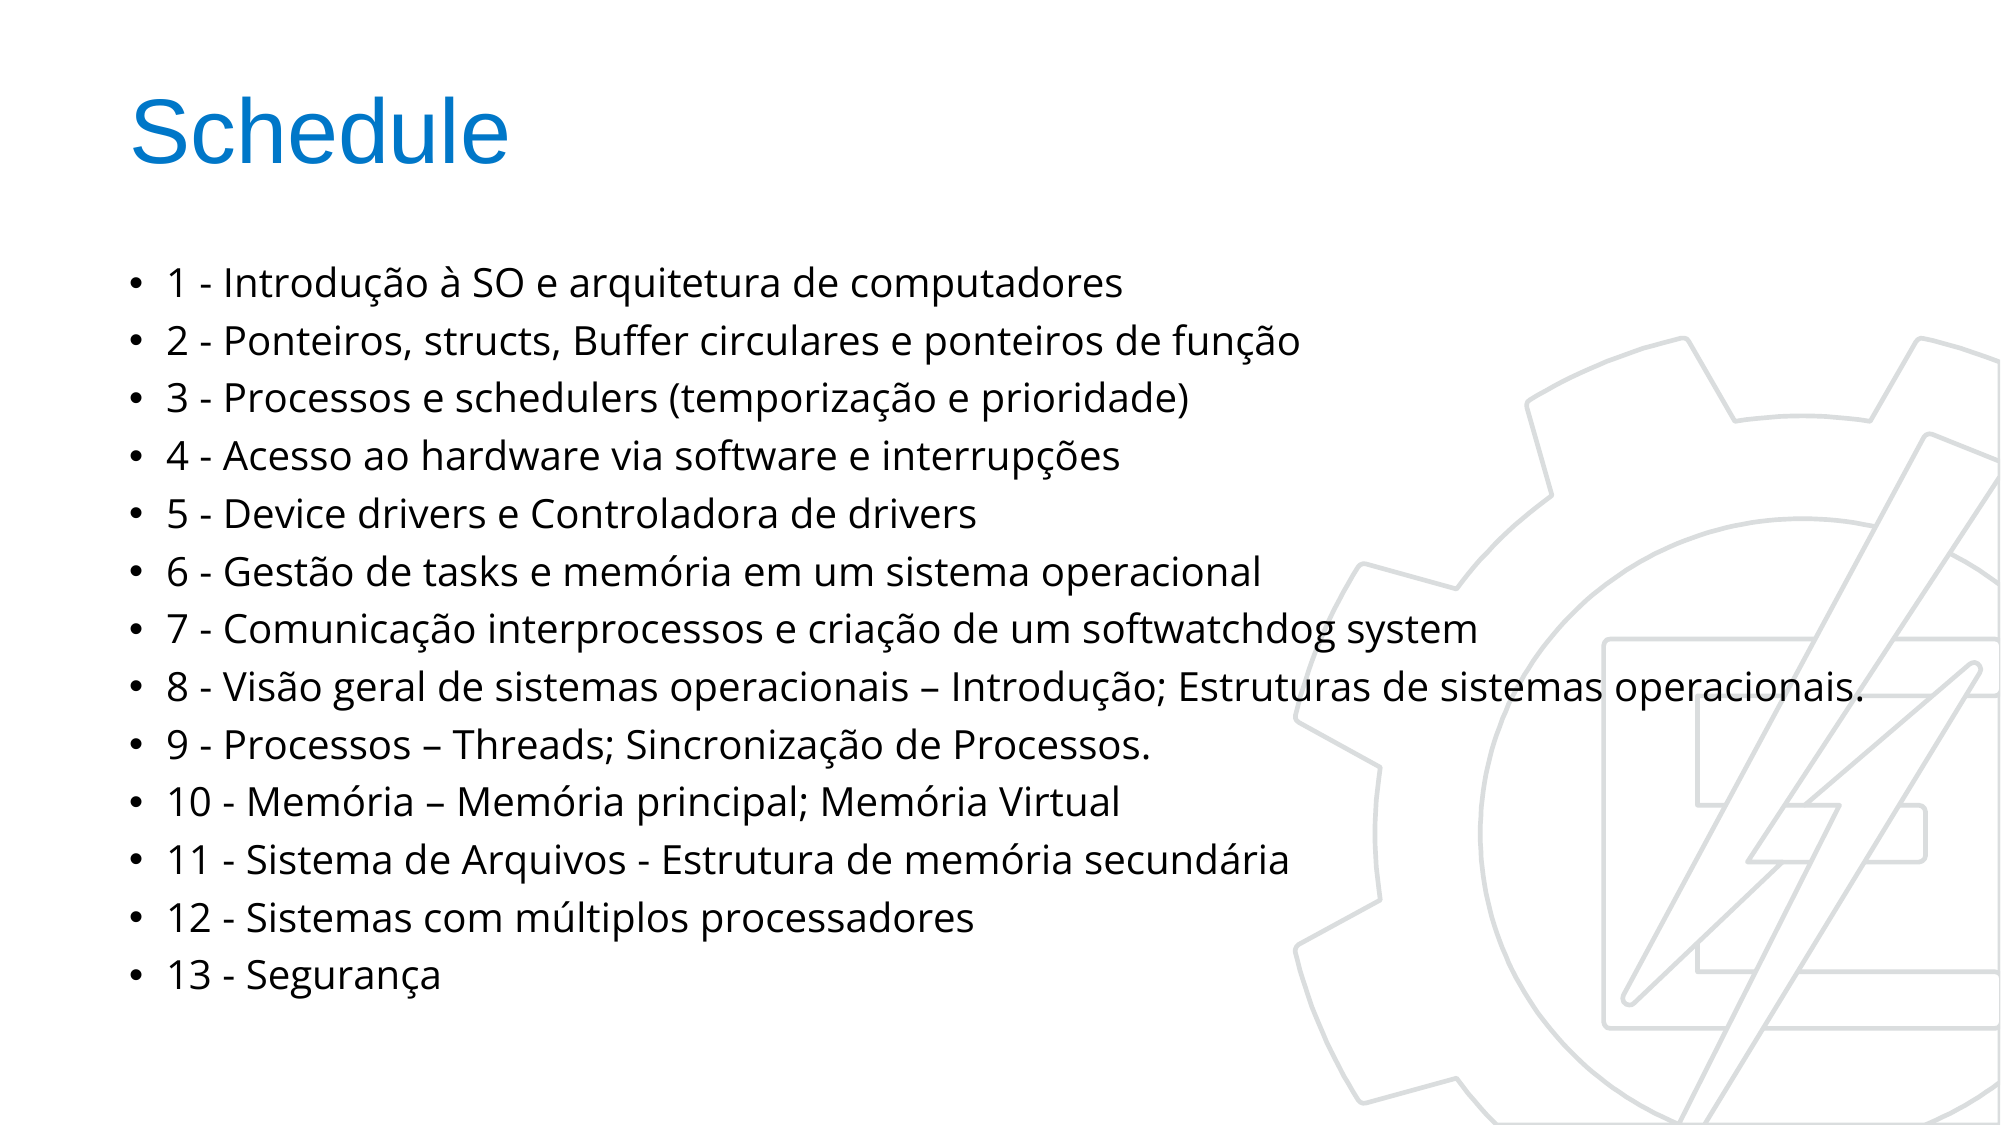

# Schedule
1 - Introdução à SO e arquitetura de computadores
2 - Ponteiros, structs, Buffer circulares e ponteiros de função
3 - Processos e schedulers (temporização e prioridade)
4 - Acesso ao hardware via software e interrupções
5 - Device drivers e Controladora de drivers
6 - Gestão de tasks e memória em um sistema operacional
7 - Comunicação interprocessos e criação de um softwatchdog system
8 - Visão geral de sistemas operacionais – Introdução; Estruturas de sistemas operacionais.
9 - Processos – Threads; Sincronização de Processos.
10 - Memória – Memória principal; Memória Virtual
11 - Sistema de Arquivos - Estrutura de memória secundária
12 - Sistemas com múltiplos processadores
13 - Segurança